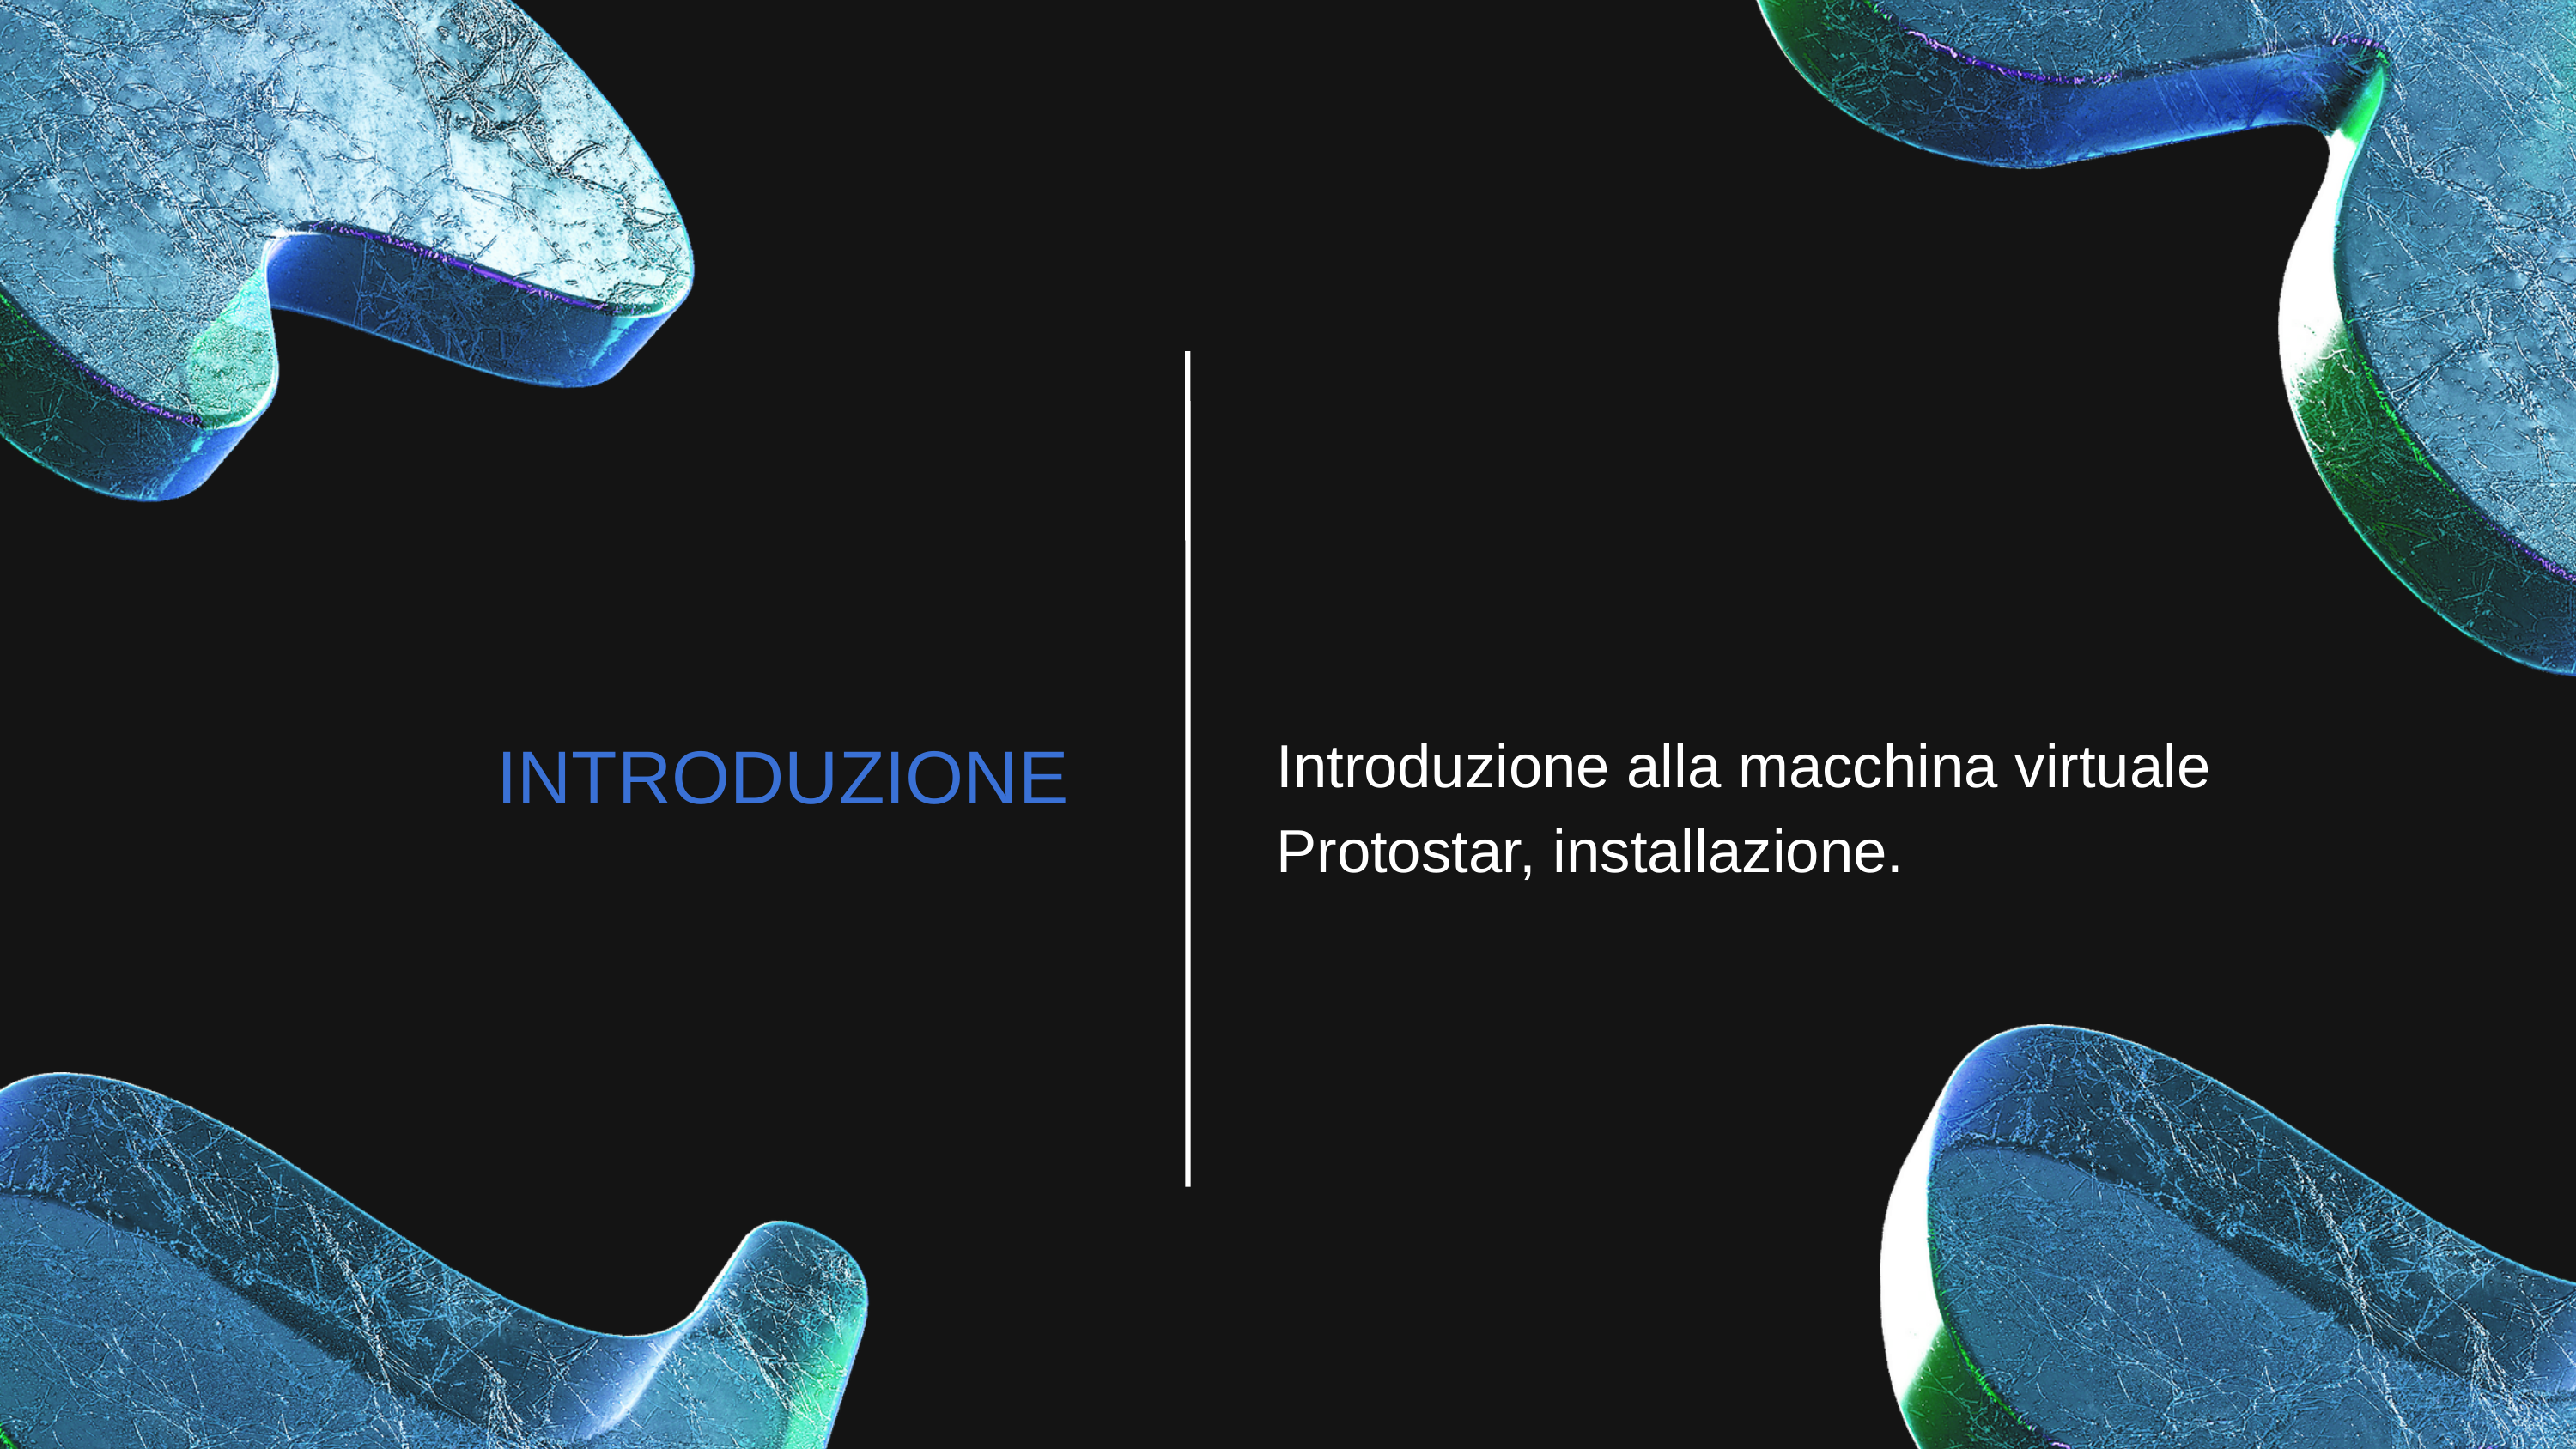

INTRODUZIONE
Introduzione alla macchina virtuale
Protostar, installazione.